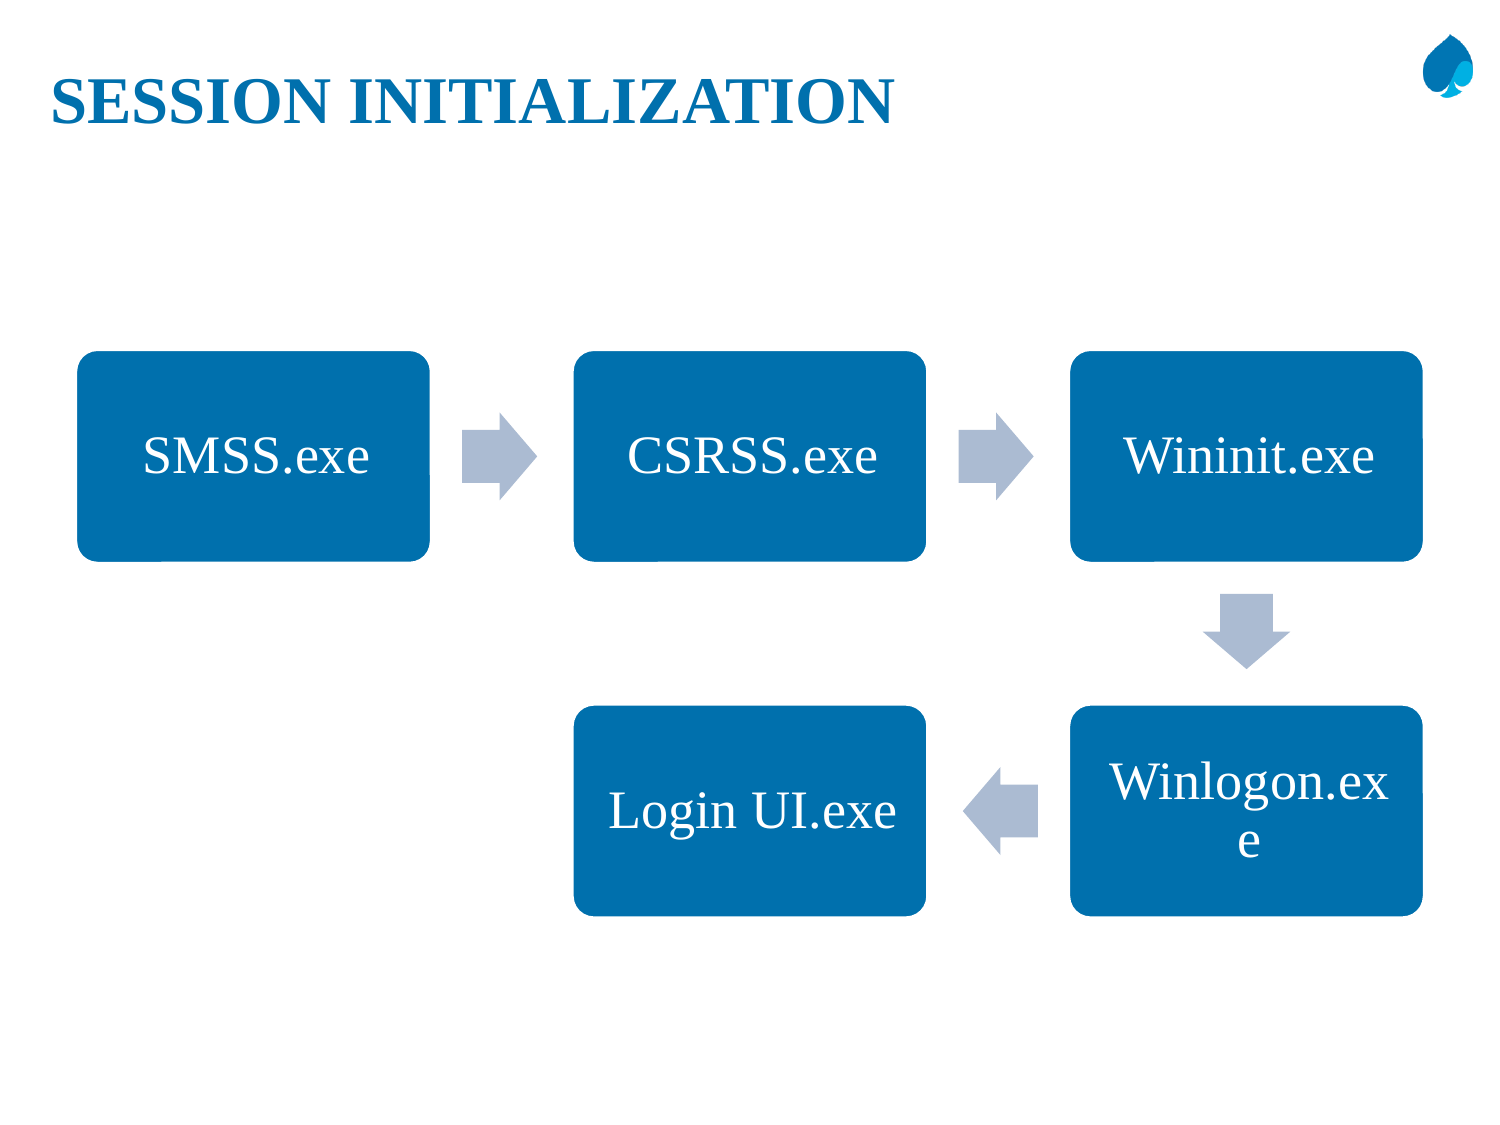

# SESSION INITIALIZATION
SMSS.exe

CSRSS.exe

Wininit.exe

Winlogon.exe

Login UI.exe